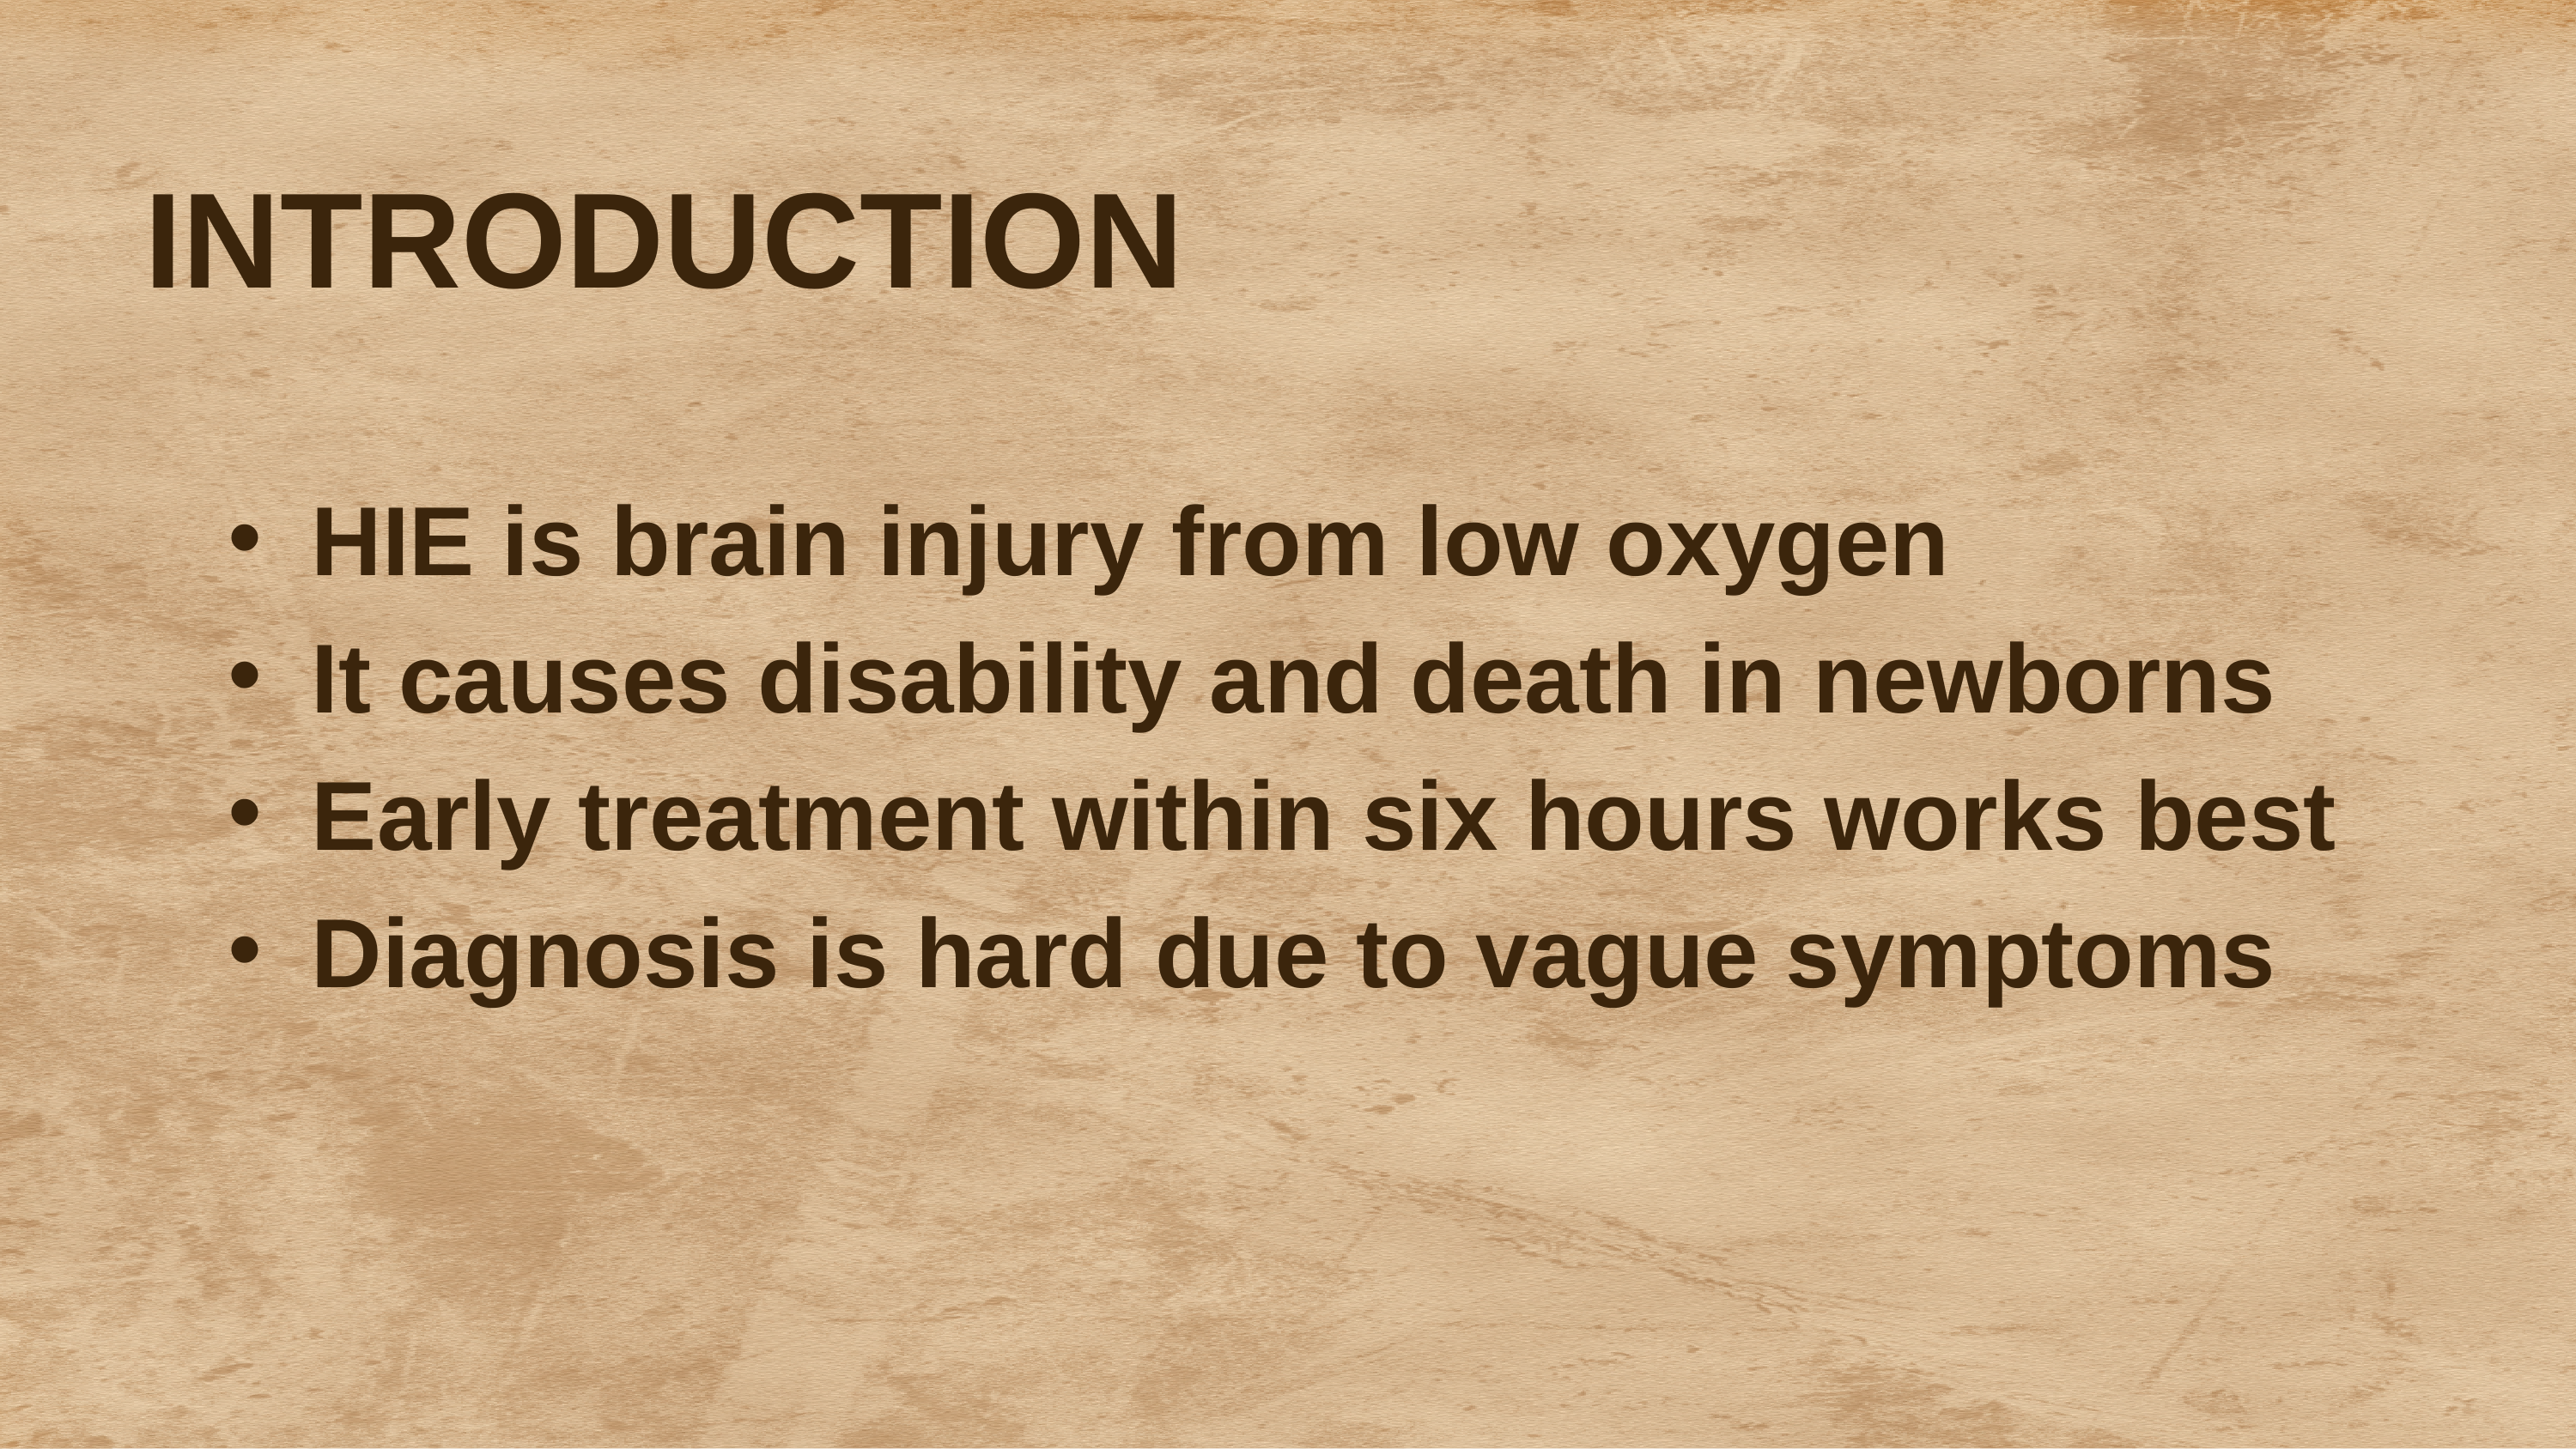

INTRODUCTION
HIE is brain injury from low oxygen
It causes disability and death in newborns
Early treatment within six hours works best
Diagnosis is hard due to vague symptoms